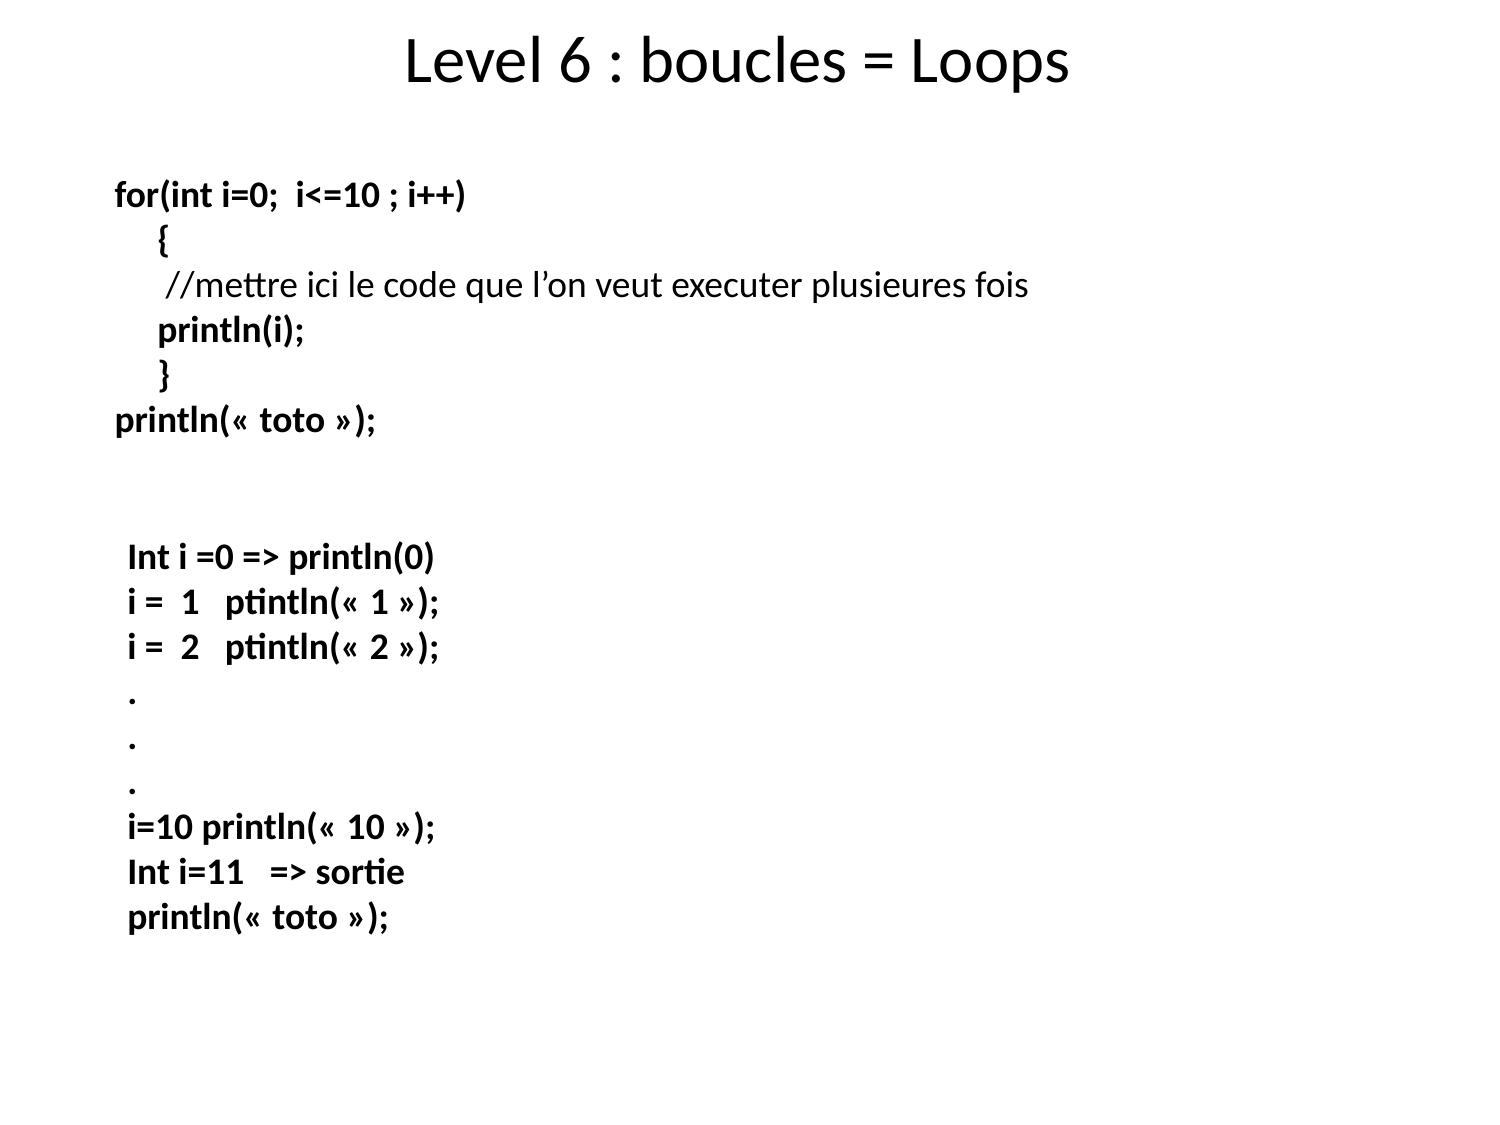

# Level 6 : boucles = Loops
for(int i=0;  i<=10 ; i++)
     {
      //mettre ici le code que l’on veut executer plusieures fois
     println(i);
     }
println(« toto »);

Int i =0 => println(0)
i =  1   ptintln(« 1 »);
i =  2   ptintln(« 2 »);
.
.
.
i=10 println(« 10 »);
Int i=11   => sortie
println(« toto »);